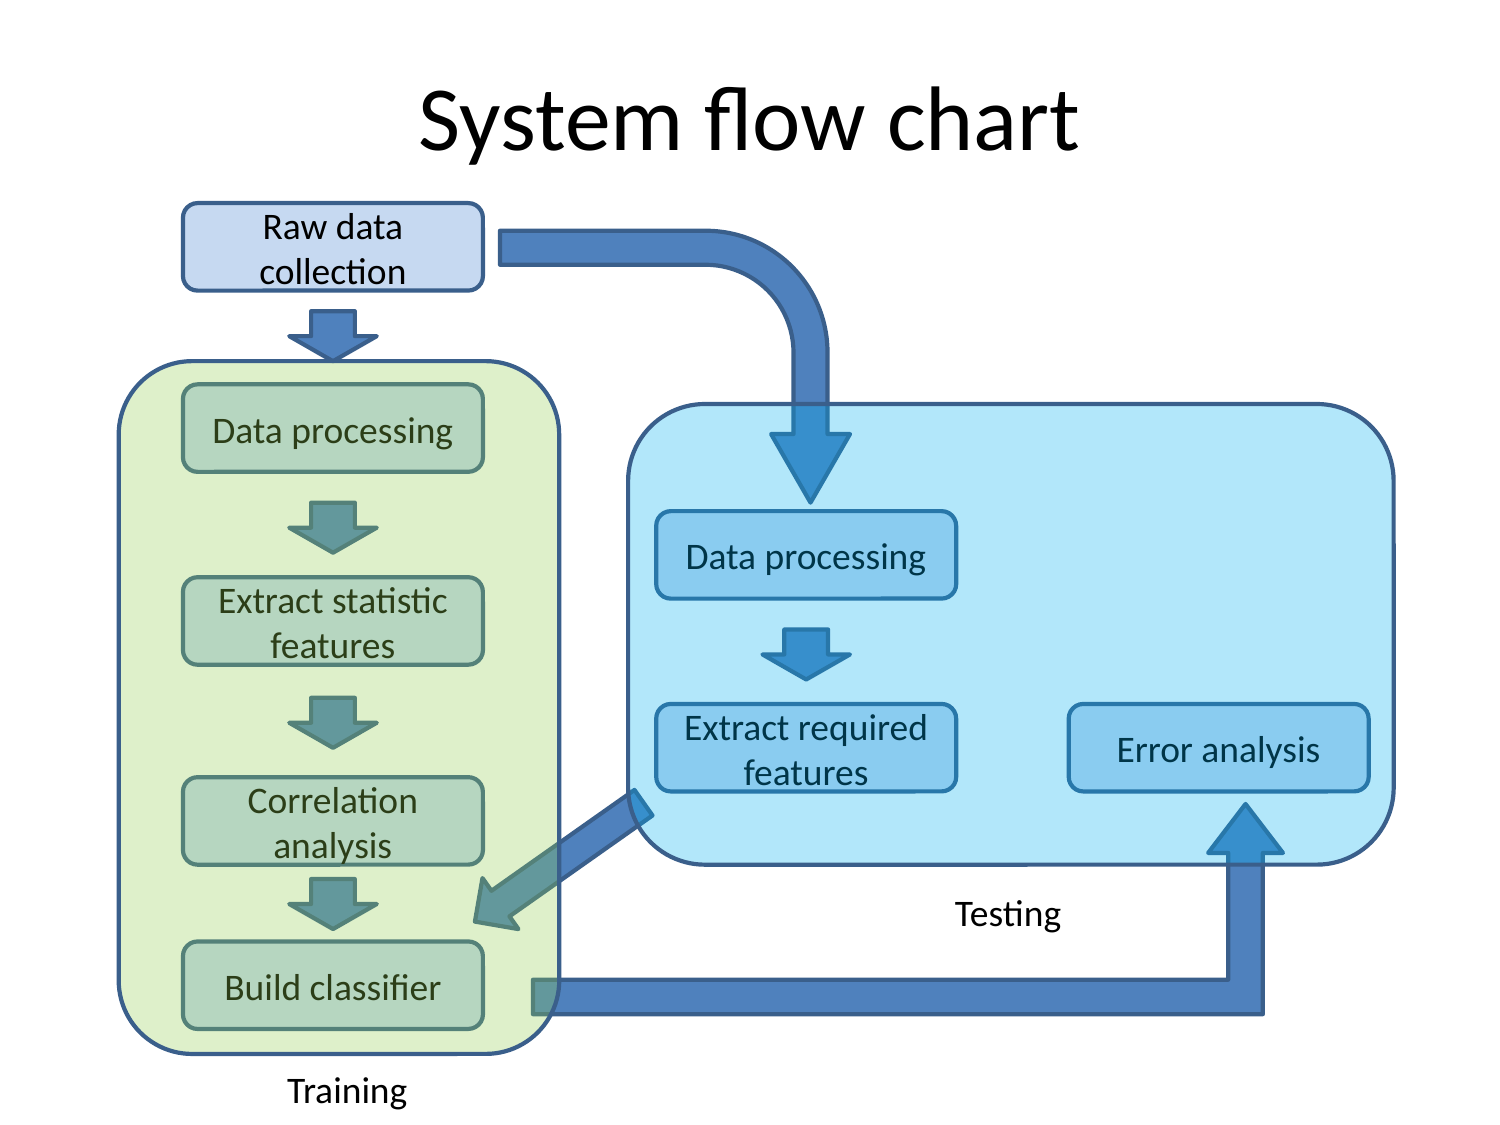

# System flow chart

Raw data collection

Data processing

Data processing
Extract statistic features

Extract required features
Error analysis

Correlation analysis

Build classifier
Testing
Training